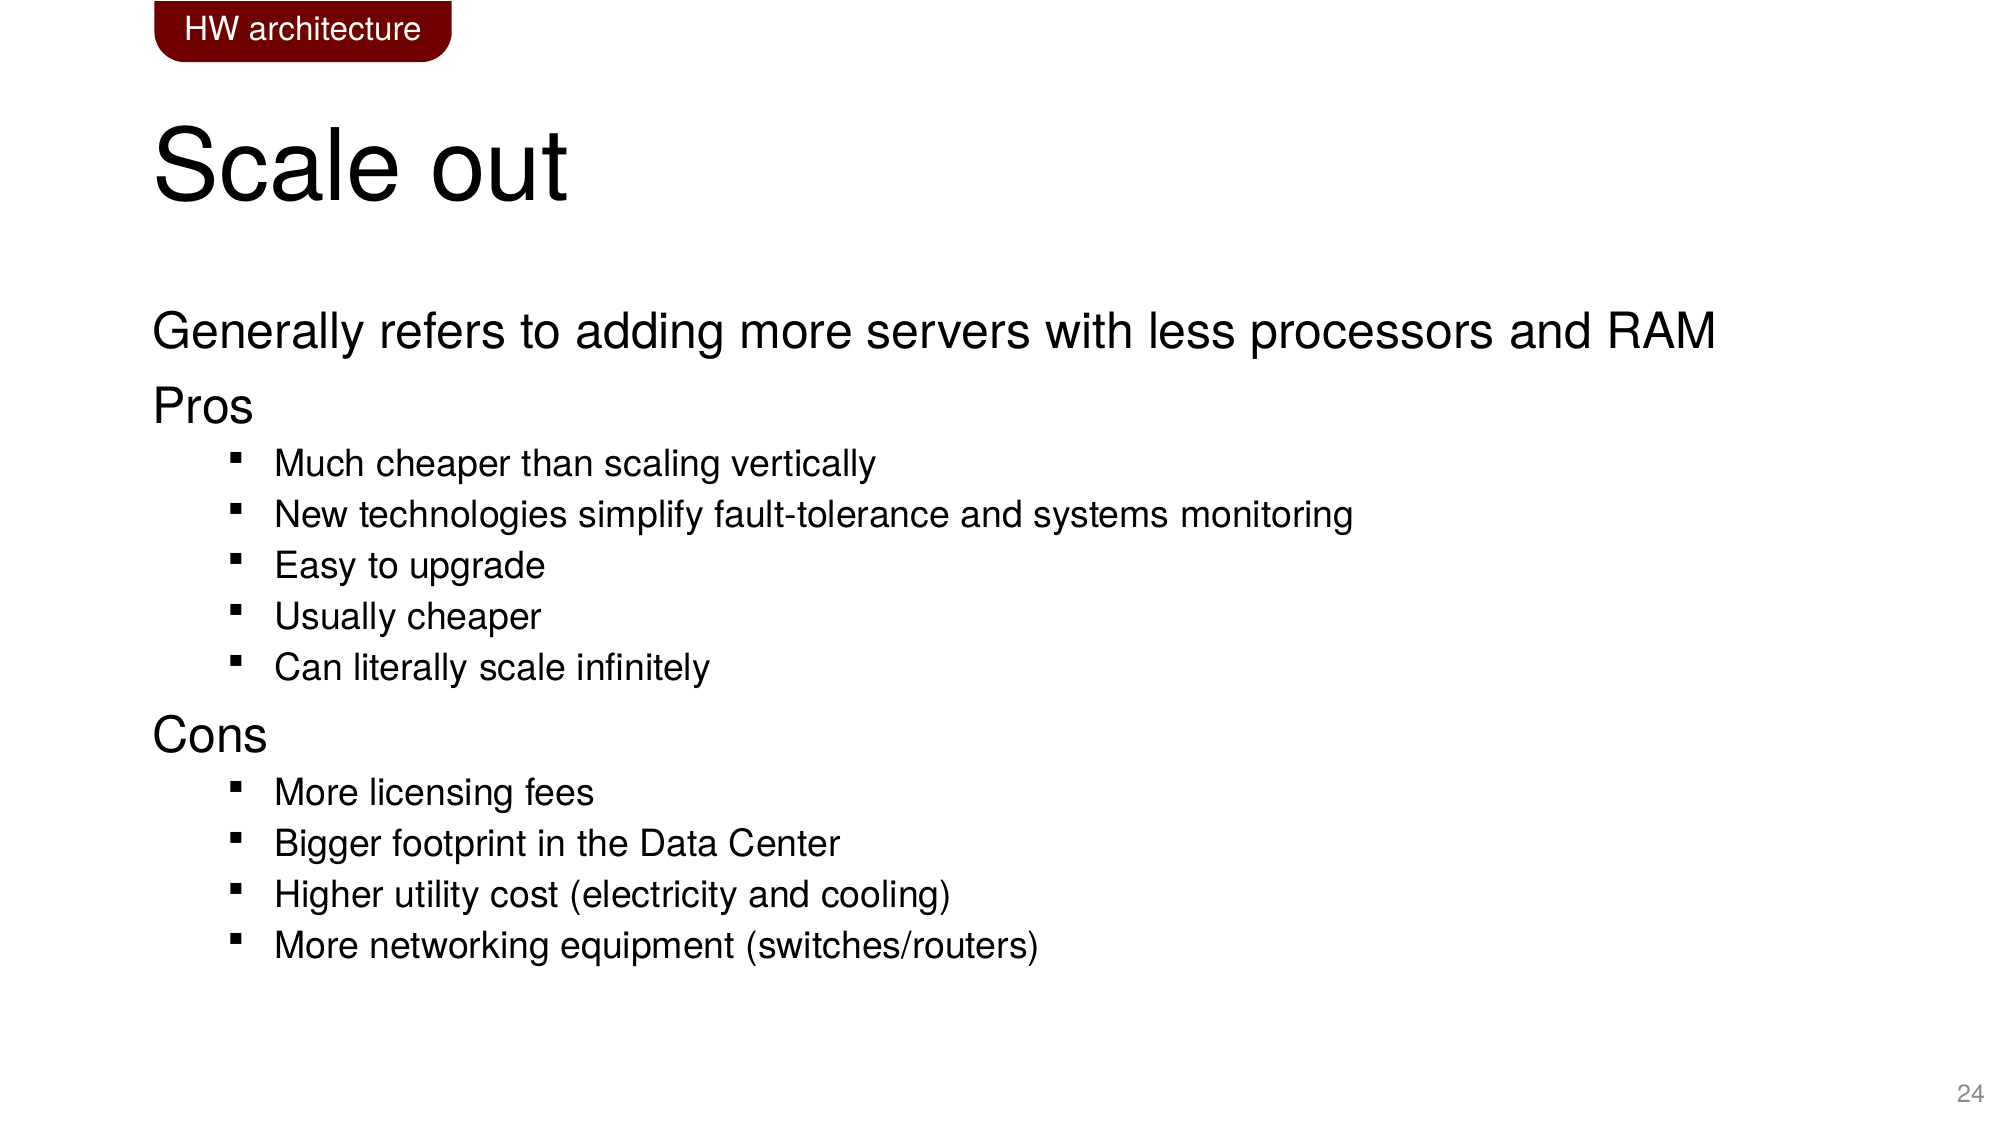

HW architecture
# Scale out
Generally refers to adding more servers with less processors and RAM
Pros
Much cheaper than scaling vertically
New technologies simplify fault-tolerance and systems monitoring
Easy to upgrade
Usually cheaper
Can literally scale infinitely
Cons
More licensing fees
Bigger footprint in the Data Center
Higher utility cost (electricity and cooling)
More networking equipment (switches/routers)
24